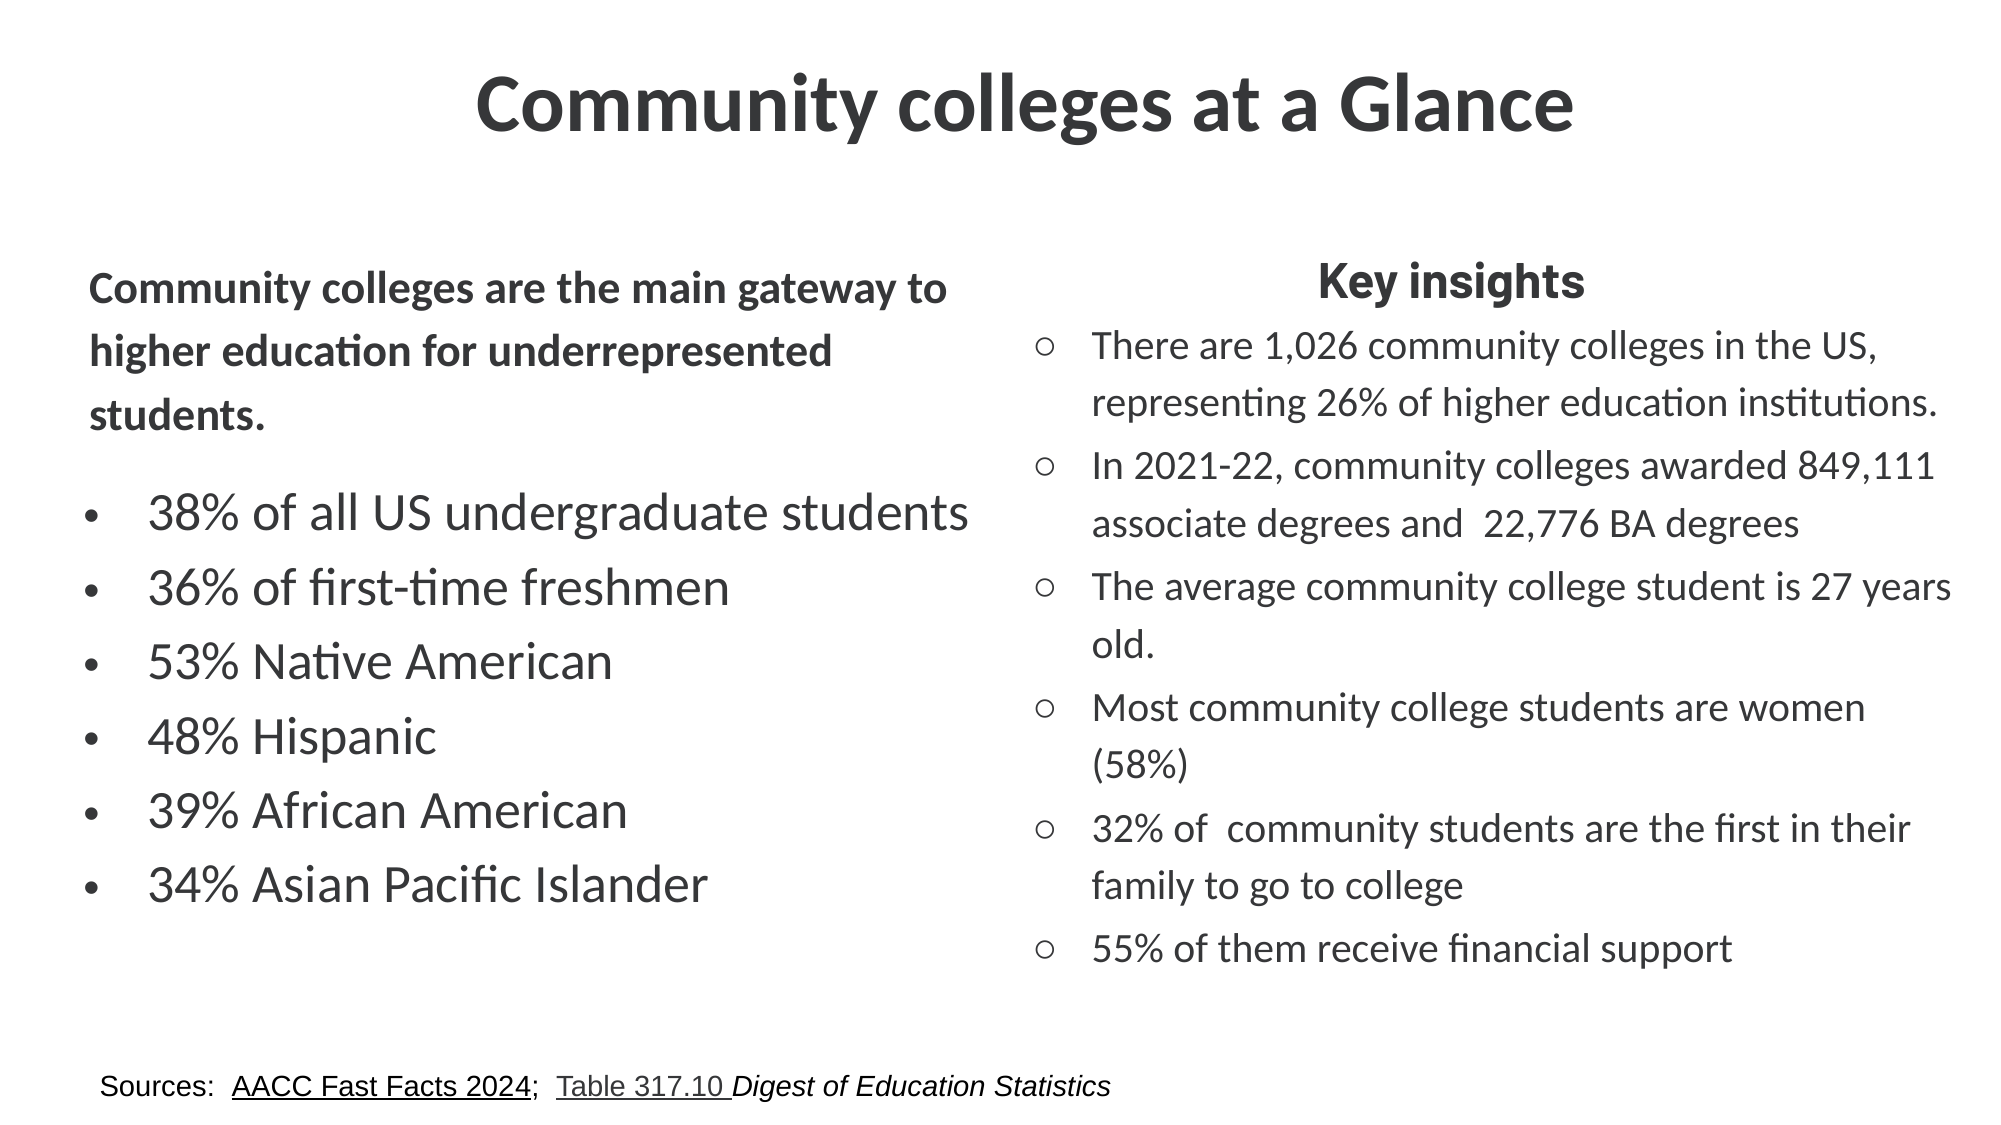

# Community colleges at a Glance
Key insights
Community colleges are the main gateway to higher education for underrepresented students.
There are 1,026 community colleges in the US, representing 26% of higher education institutions.
In 2021-22, community colleges awarded 849,111 associate degrees and  22,776 BA degrees
The average community college student is 27 years old.
Most community college students are women (58%)
32% of  community students are the first in their family to go to college
55% of them receive financial support

38% of all US undergraduate students
36% of first-time freshmen
53% Native American
48% Hispanic
39% African American
34% Asian Pacific Islander

Sources:  AACC Fast Facts 2024;  Table 317.10 Digest of Education Statistics